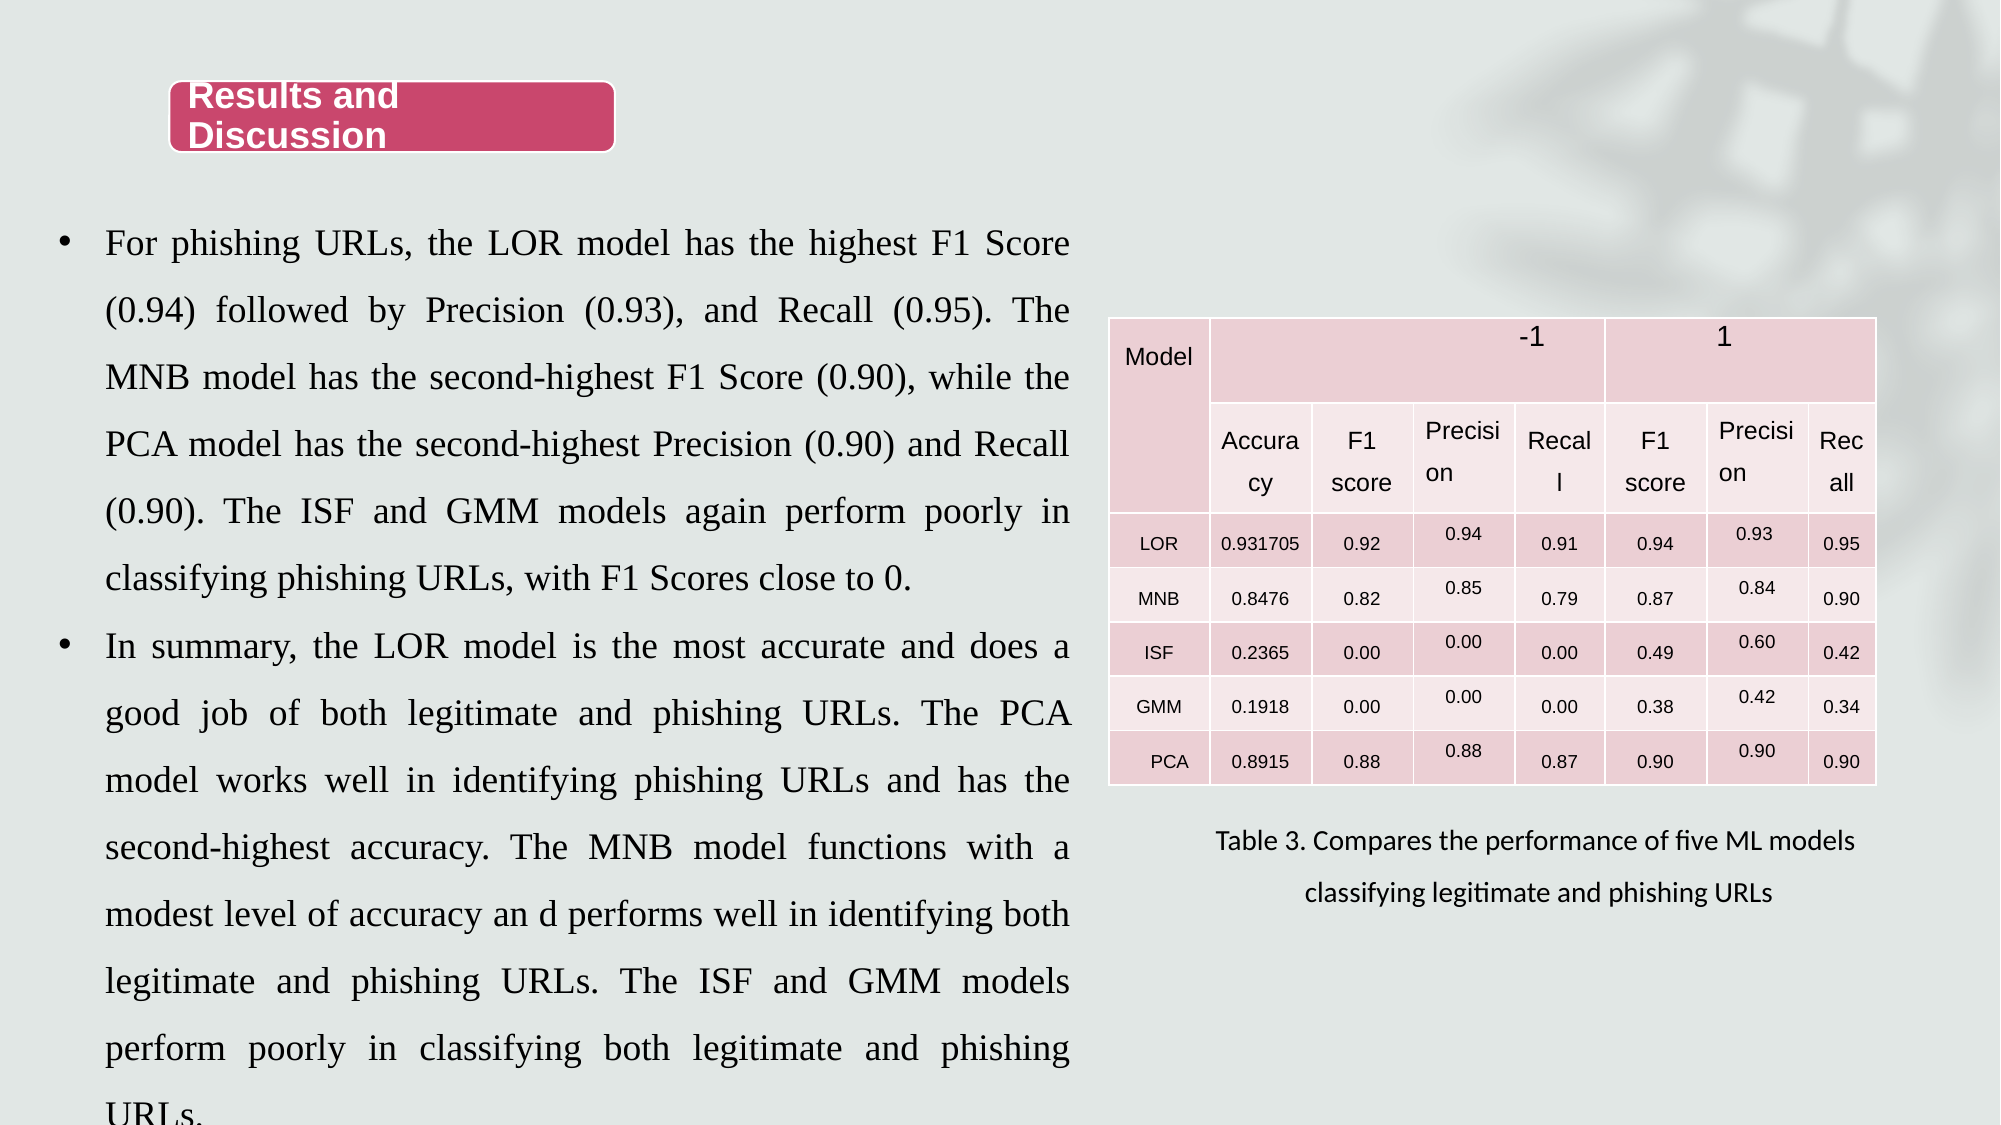

Results and Discussion
For phishing URLs, the LOR model has the highest F1 Score (0.94) followed by Precision (0.93), and Recall (0.95). The MNB model has the second-highest F1 Score (0.90), while the PCA model has the second-highest Precision (0.90) and Recall (0.90). The ISF and GMM models again perform poorly in classifying phishing URLs, with F1 Scores close to 0.
In summary, the LOR model is the most accurate and does a good job of both legitimate and phishing URLs. The PCA model works well in identifying phishing URLs and has the second-highest accuracy. The MNB model functions with a modest level of accuracy an d performs well in identifying both legitimate and phishing URLs. The ISF and GMM models perform poorly in classifying both legitimate and phishing URLs.

| Model | -1 |  |  |  | 1 |  |  |
| --- | --- | --- | --- | --- | --- | --- | --- |
|  | Accuracy | F1 score | Precision | Recall | F1 score | Precision | Recall |
| LOR | 0.931705 | 0.92 | 0.94 | 0.91 | 0.94 | 0.93 | 0.95 |
| MNB | 0.8476 | 0.82 | 0.85 | 0.79 | 0.87 | 0.84 | 0.90 |
| ISF | 0.2365 | 0.00 | 0.00 | 0.00 | 0.49 | 0.60 | 0.42 |
| GMM | 0.1918 | 0.00 | 0.00 | 0.00 | 0.38 | 0.42 | 0.34 |
| PCA | 0.8915 | 0.88 | 0.88 | 0.87 | 0.90 | 0.90 | 0.90 |

Table 3. Compares the performance of five ML models
classifying legitimate and phishing URLs